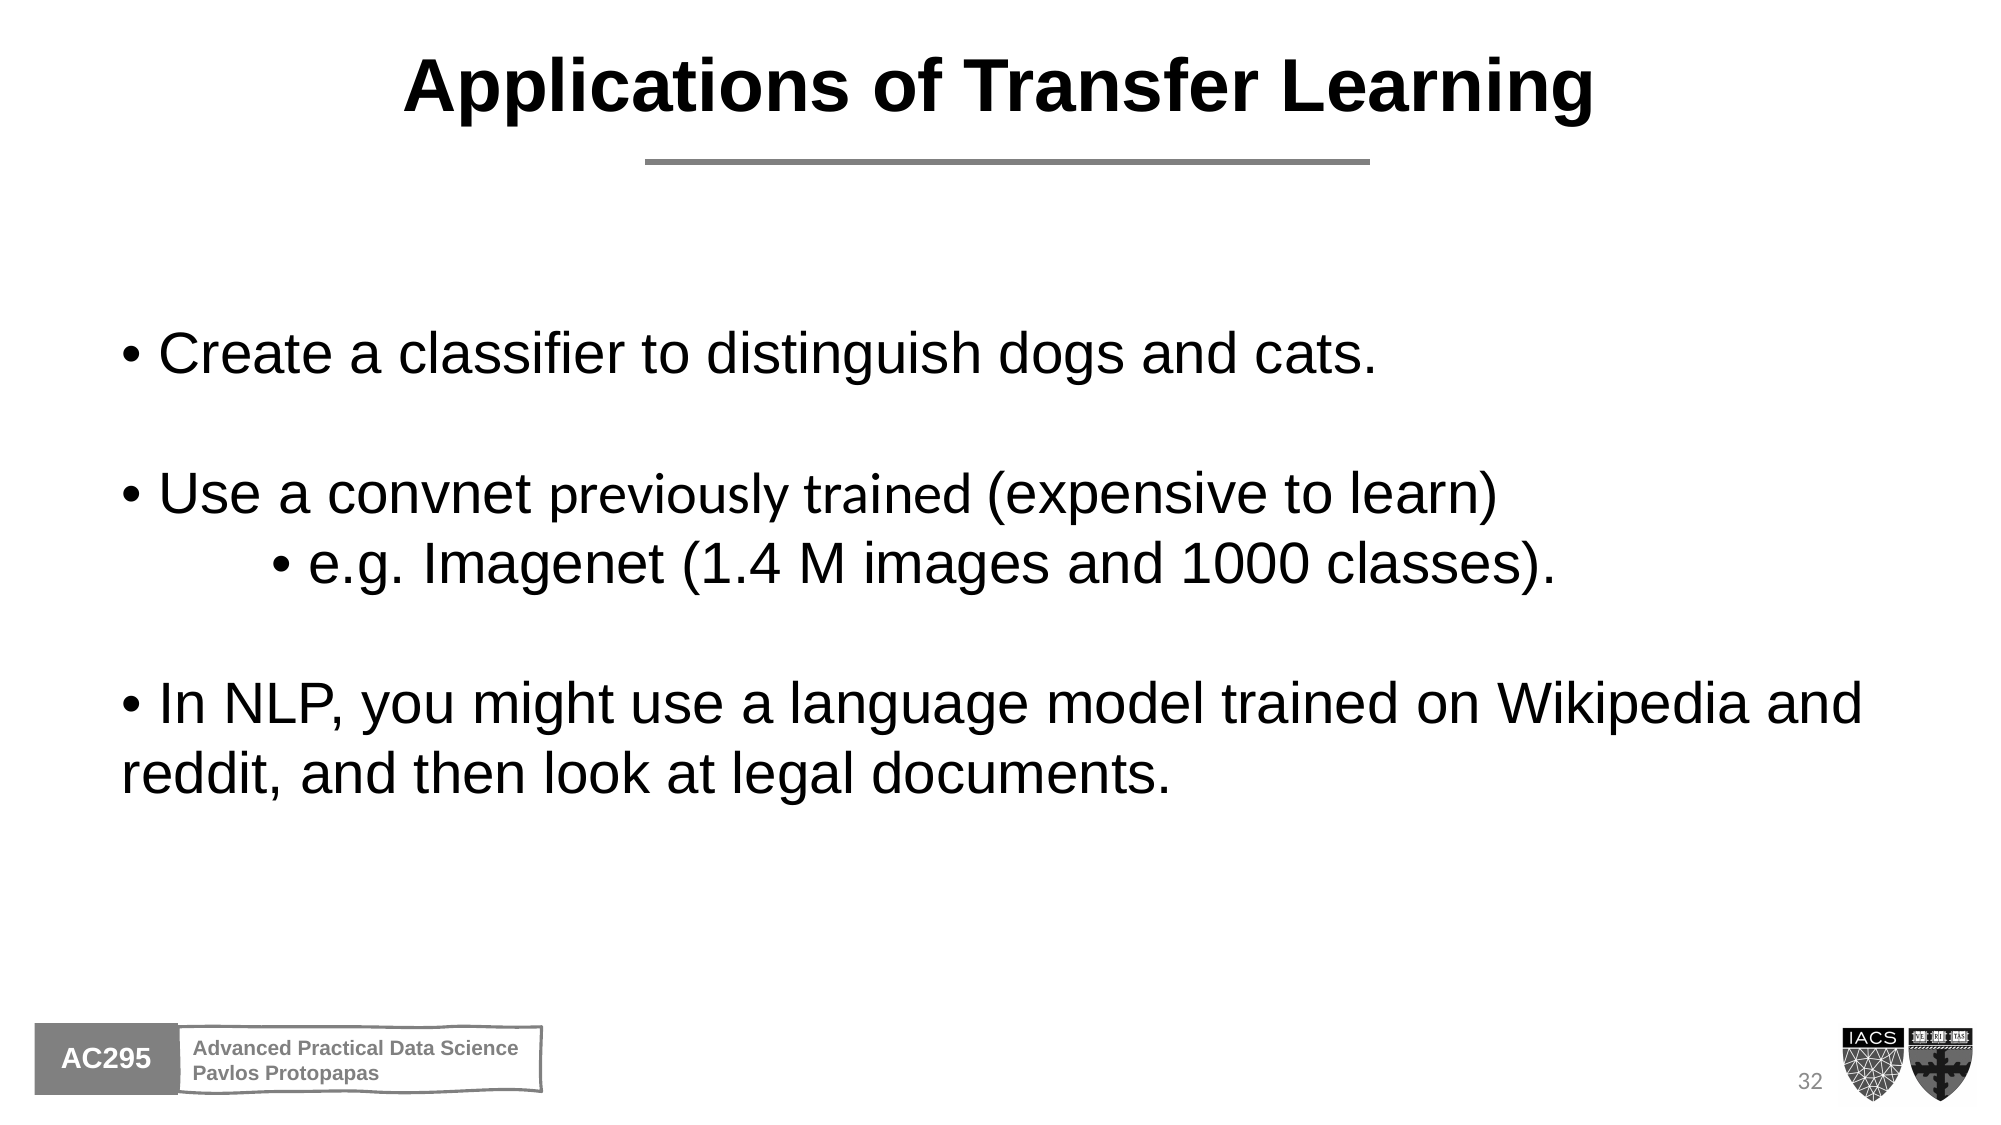

Applications of Transfer Learning

• Create a classifier to distinguish dogs and cats.

• Use a convnet previously trained (expensive to learn)
	• e.g. Imagenet (1.4 M images and 1000 classes).

• In NLP, you might use a language model trained on Wikipedia and reddit, and then look at legal documents.